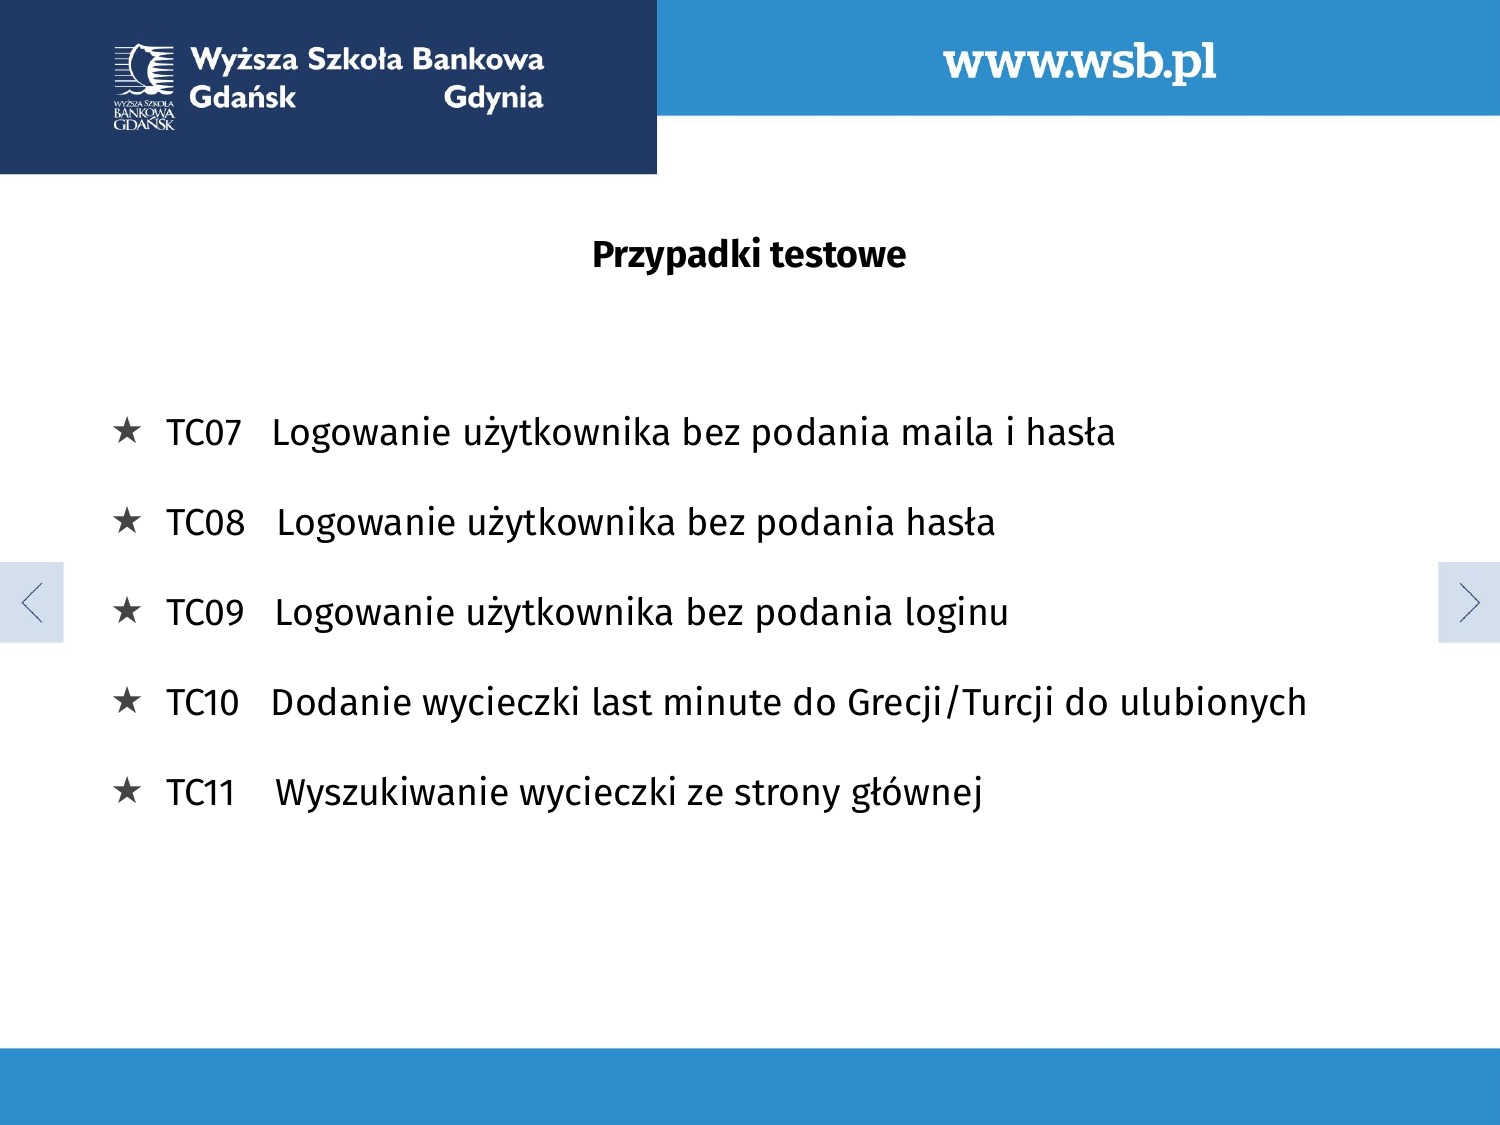

# Przypadki testowe
TC07   Logowanie użytkownika bez podania maila i hasła
TC08   Logowanie użytkownika bez podania hasła
TC09   Logowanie użytkownika bez podania loginu
TC10   Dodanie wycieczki last minute do Grecji/Turcji do ulubionych
TC11    Wyszukiwanie wycieczki ze strony głównej